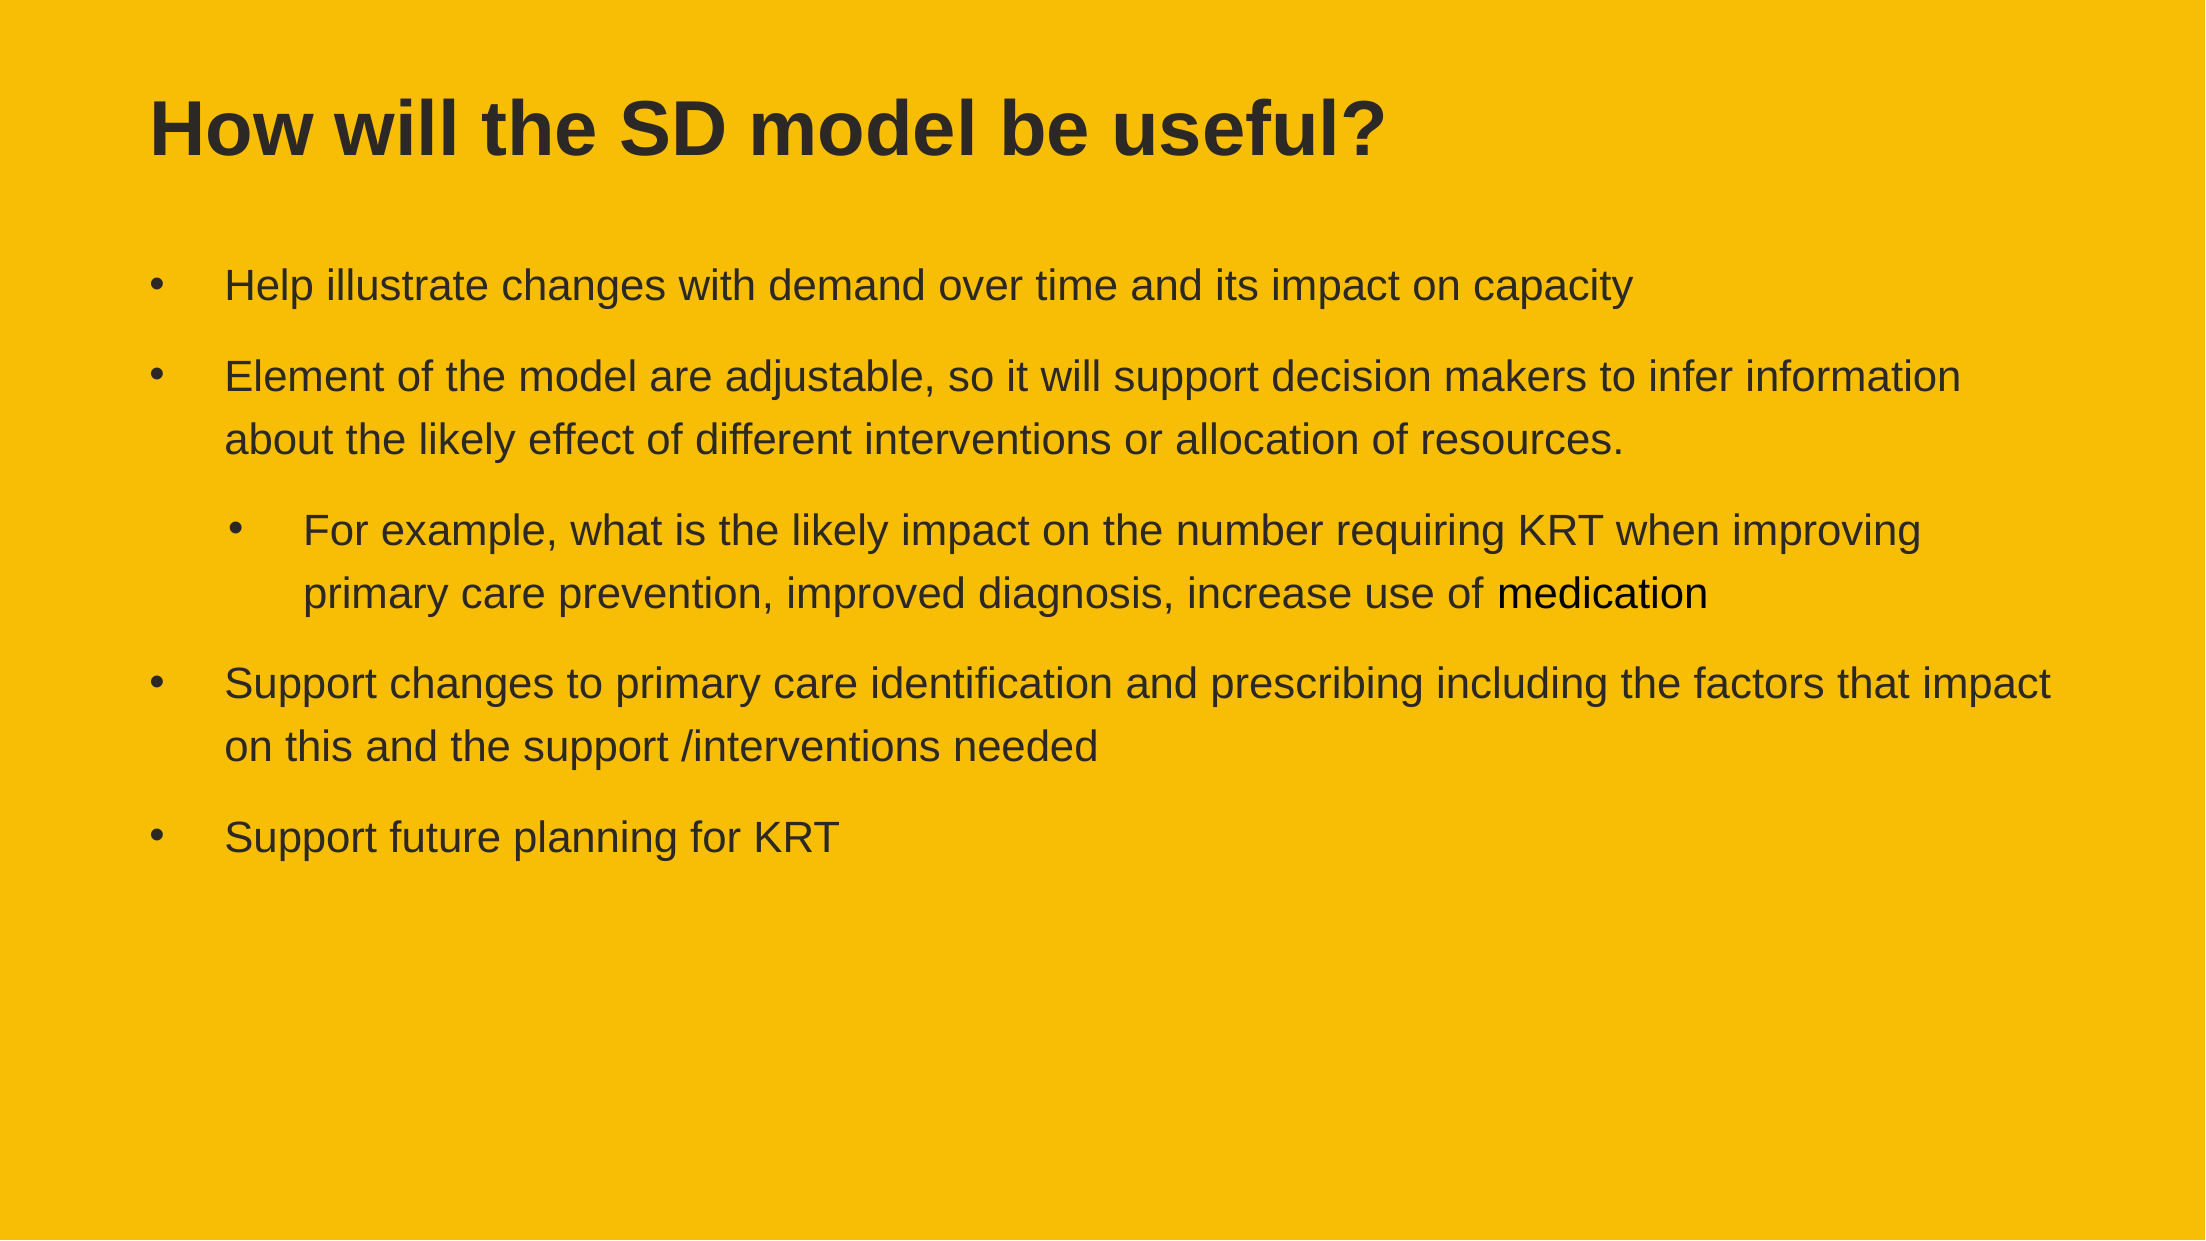

# How will the SD model be useful?
Help illustrate changes with demand over time and its impact on capacity
Element of the model are adjustable, so it will support decision makers to infer information about the likely effect of different interventions or allocation of resources.
For example, what is the likely impact on the number requiring KRT when improving primary care prevention, improved diagnosis, increase use of medication
Support changes to primary care identification and prescribing including the factors that impact on this and the support /interventions needed
Support future planning for KRT